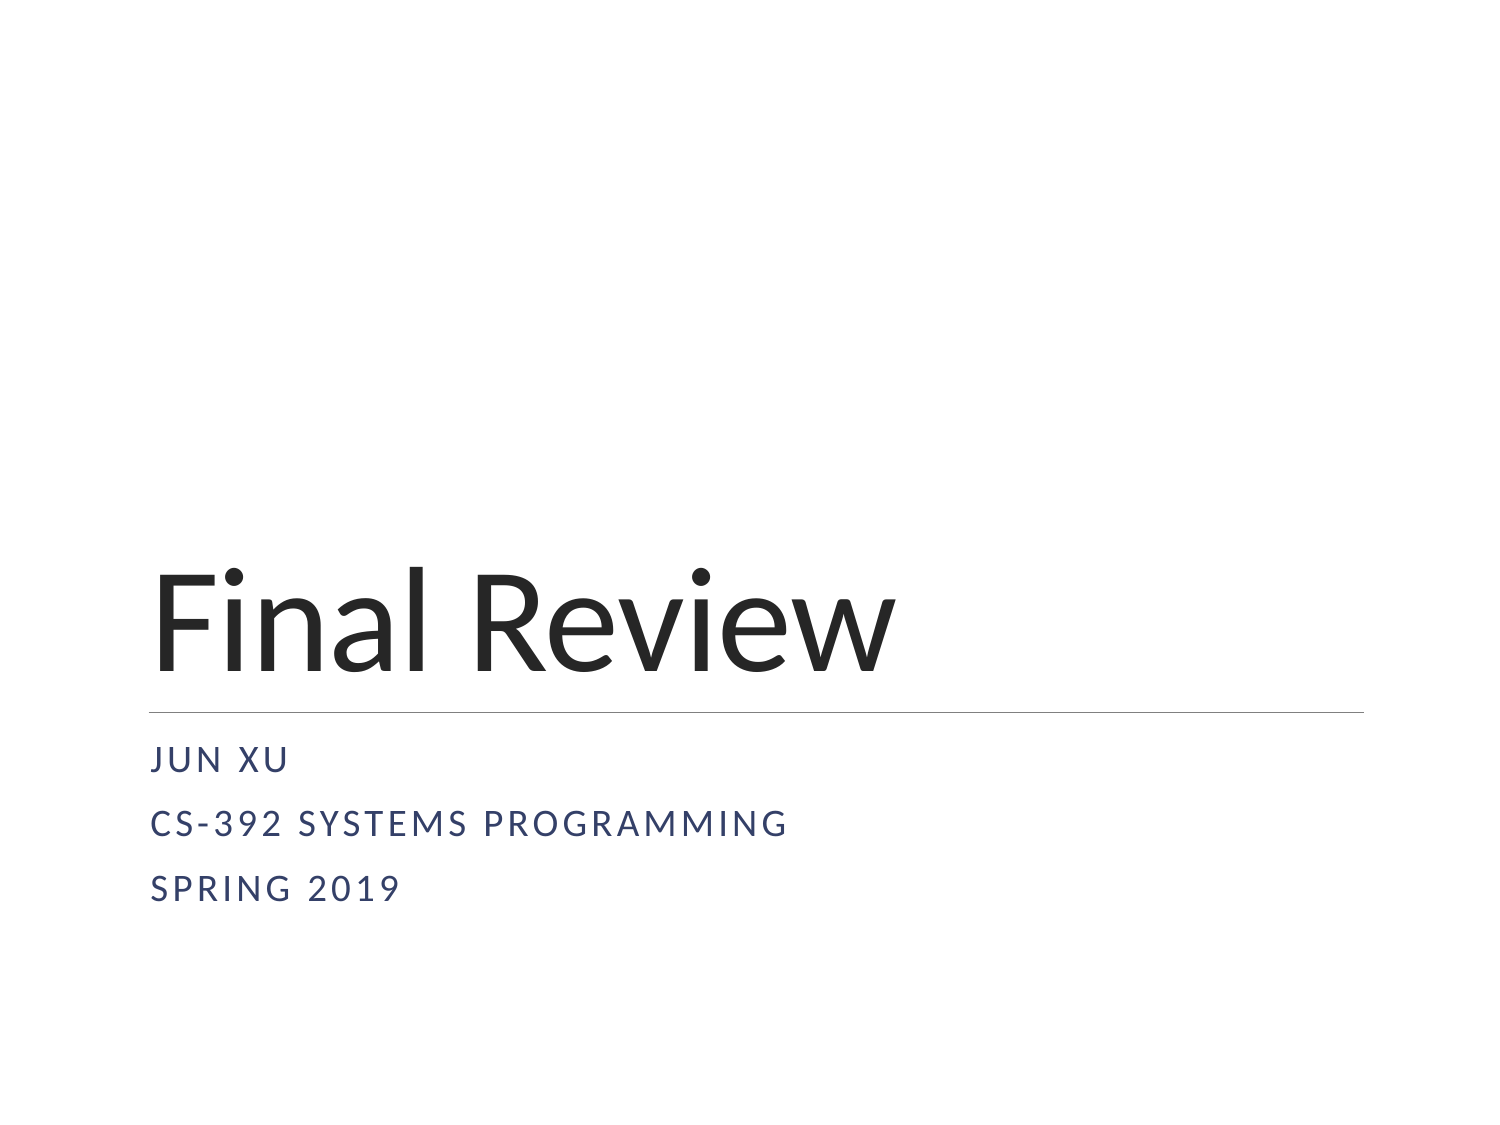

# Final Review
Jun Xu
CS-392 Systems Programming
Spring 2019